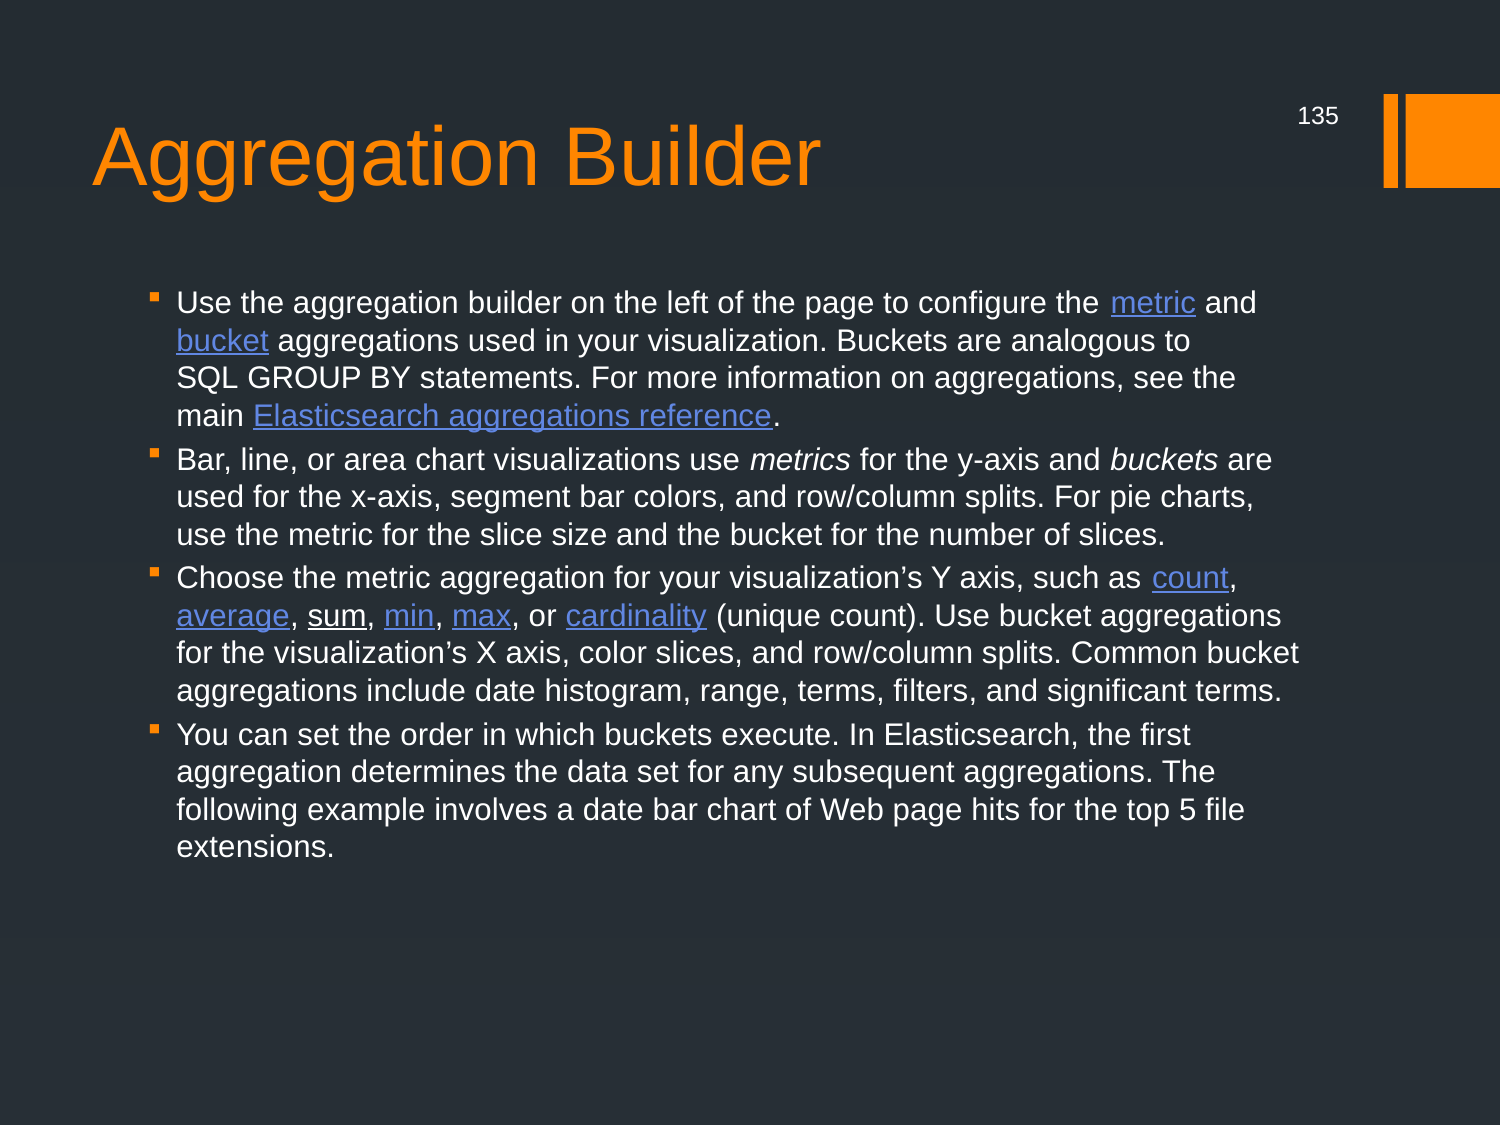

# Aggregation Builder
135
Use the aggregation builder on the left of the page to configure the metric and bucket aggregations used in your visualization. Buckets are analogous to SQL GROUP BY statements. For more information on aggregations, see the main Elasticsearch aggregations reference.
Bar, line, or area chart visualizations use metrics for the y-axis and buckets are used for the x-axis, segment bar colors, and row/column splits. For pie charts, use the metric for the slice size and the bucket for the number of slices.
Choose the metric aggregation for your visualization’s Y axis, such as count, average, sum, min, max, or cardinality (unique count). Use bucket aggregations for the visualization’s X axis, color slices, and row/column splits. Common bucket aggregations include date histogram, range, terms, filters, and significant terms.
You can set the order in which buckets execute. In Elasticsearch, the first aggregation determines the data set for any subsequent aggregations. The following example involves a date bar chart of Web page hits for the top 5 file extensions.